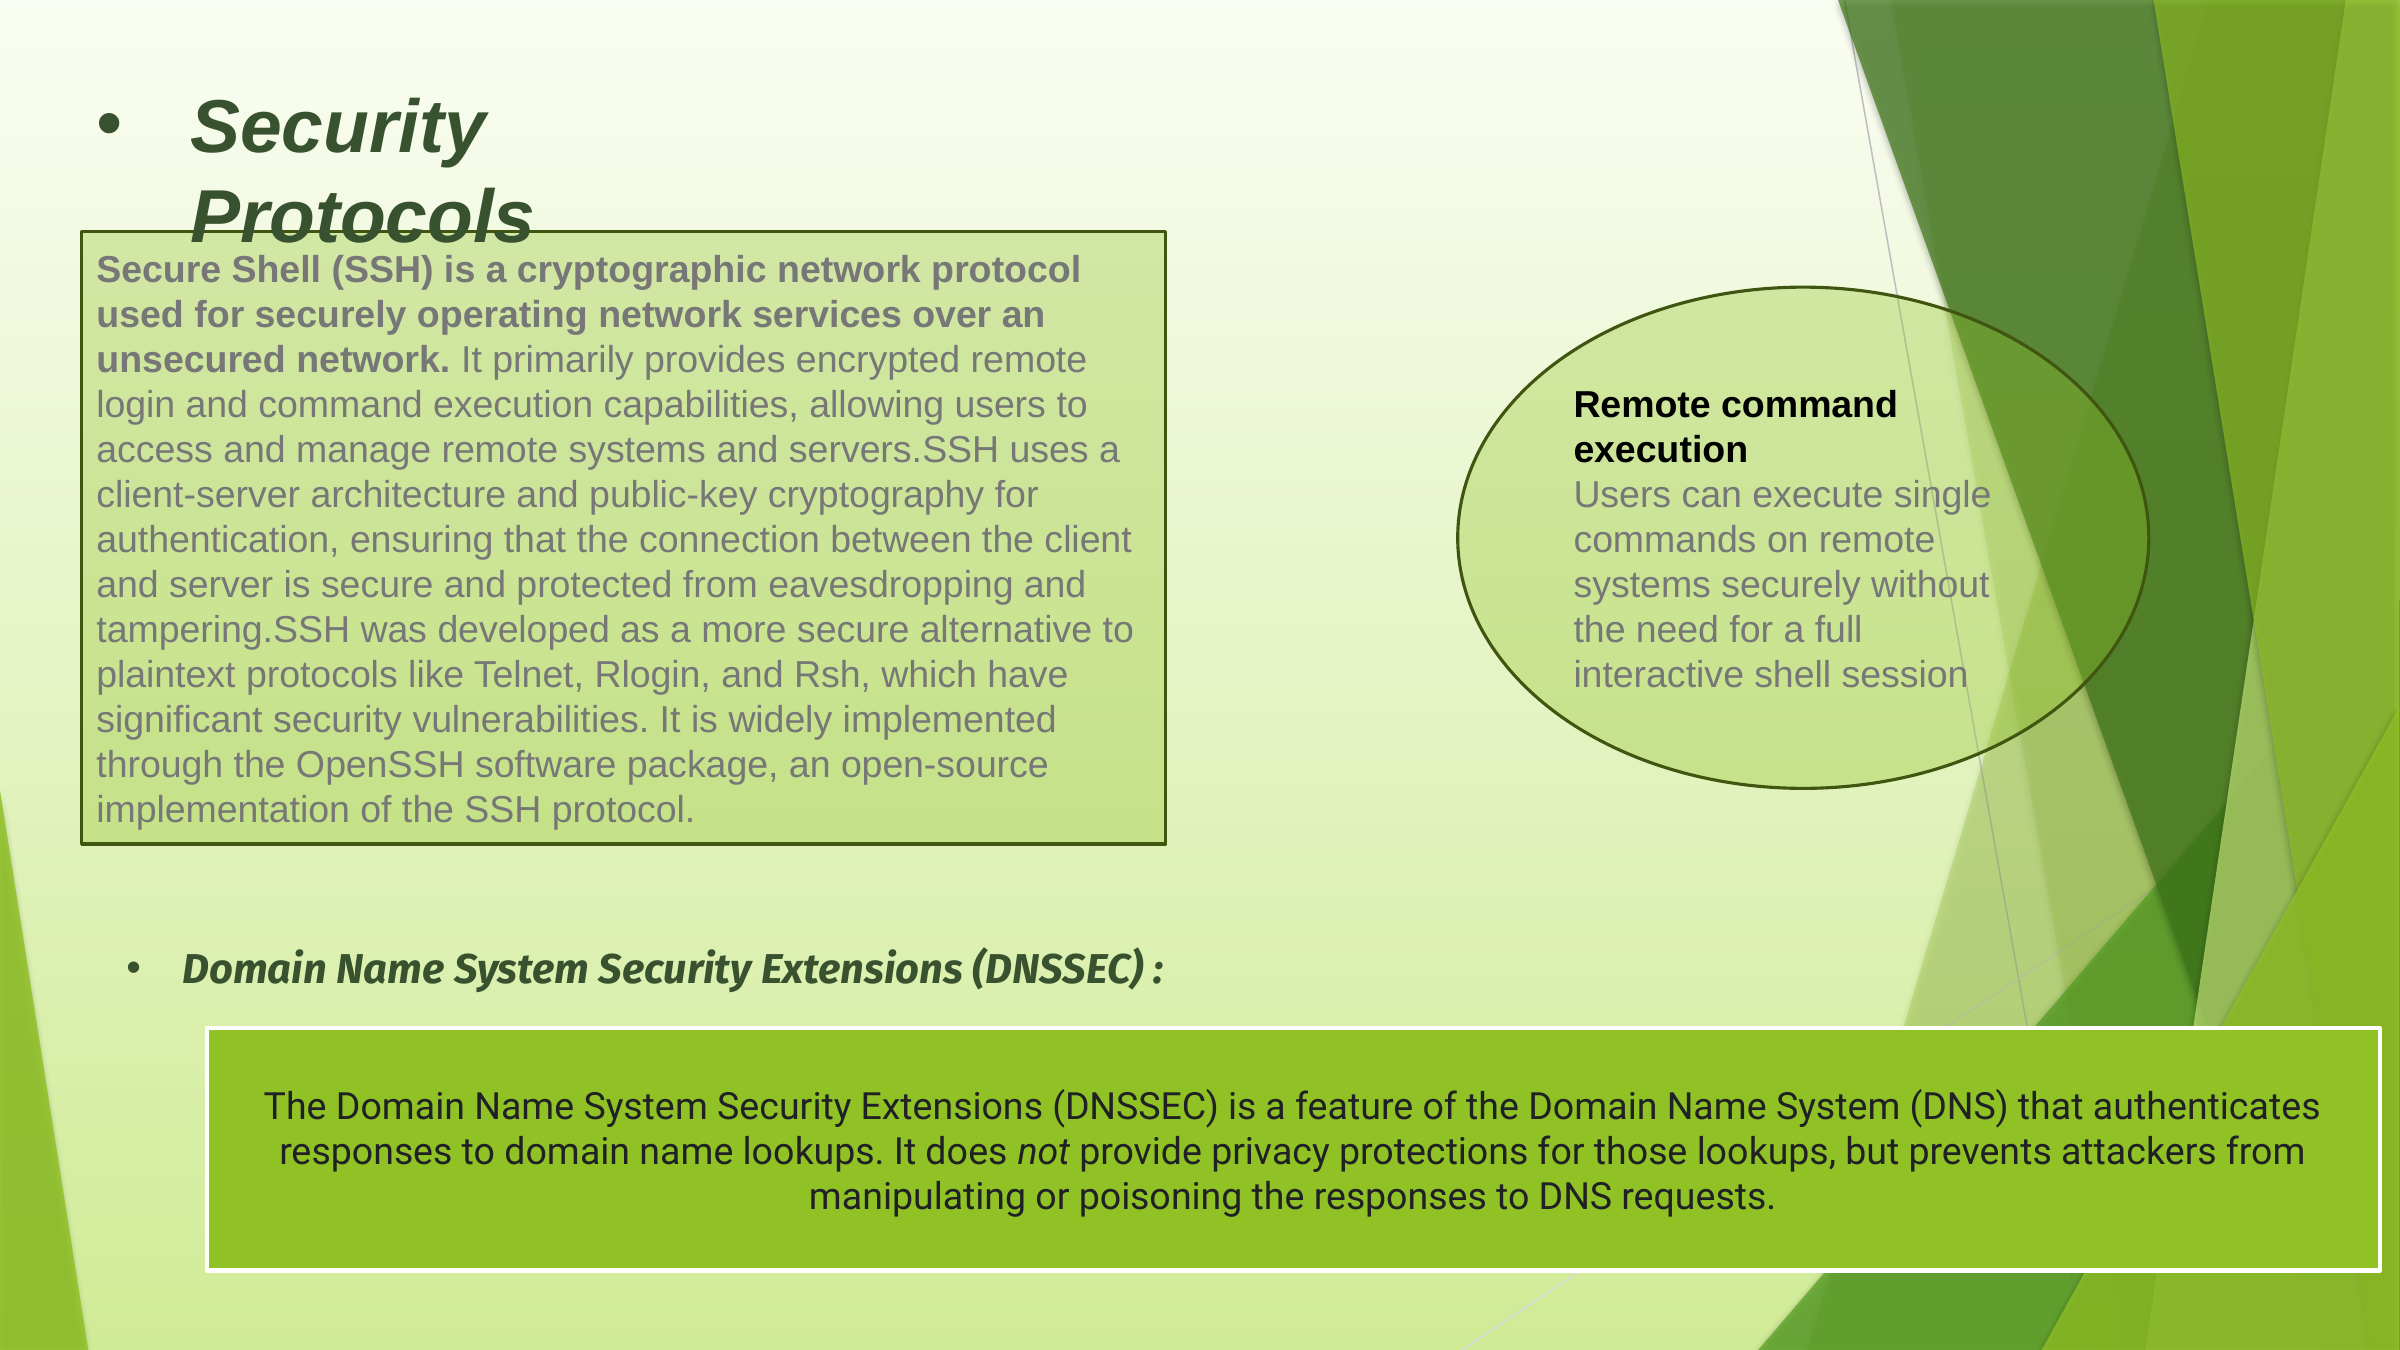

Security Protocols
Secure Shell (SSH) is a cryptographic network protocol used for securely operating network services over an unsecured network. It primarily provides encrypted remote login and command execution capabilities, allowing users to access and manage remote systems and servers.SSH uses a client-server architecture and public-key cryptography for authentication, ensuring that the connection between the client and server is secure and protected from eavesdropping and tampering.SSH was developed as a more secure alternative to plaintext protocols like Telnet, Rlogin, and Rsh, which have significant security vulnerabilities. It is widely implemented through the OpenSSH software package, an open-source implementation of the SSH protocol.
Remote command execution
Users can execute single commands on remote systems securely without the need for a full interactive shell session
Domain Name System Security Extensions (DNSSEC) :
The Domain Name System Security Extensions (DNSSEC) is a feature of the Domain Name System (DNS) that authenticates responses to domain name lookups. It does not provide privacy protections for those lookups, but prevents attackers from manipulating or poisoning the responses to DNS requests.